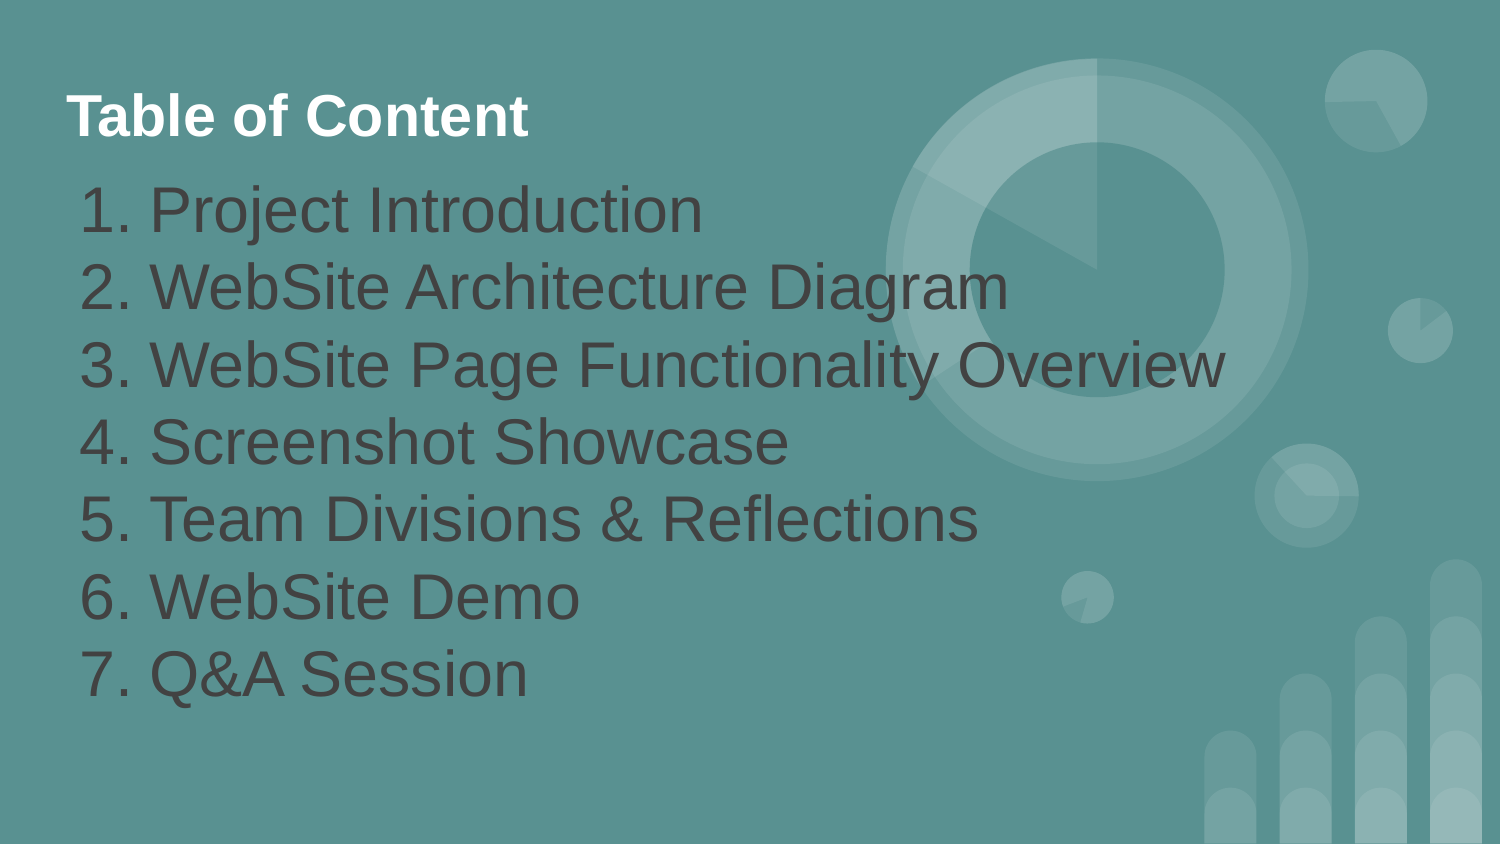

# Table of Content
Project Introduction
WebSite Architecture Diagram
WebSite Page Functionality Overview
Screenshot Showcase
Team Divisions & Reflections
WebSite Demo
Q&A Session